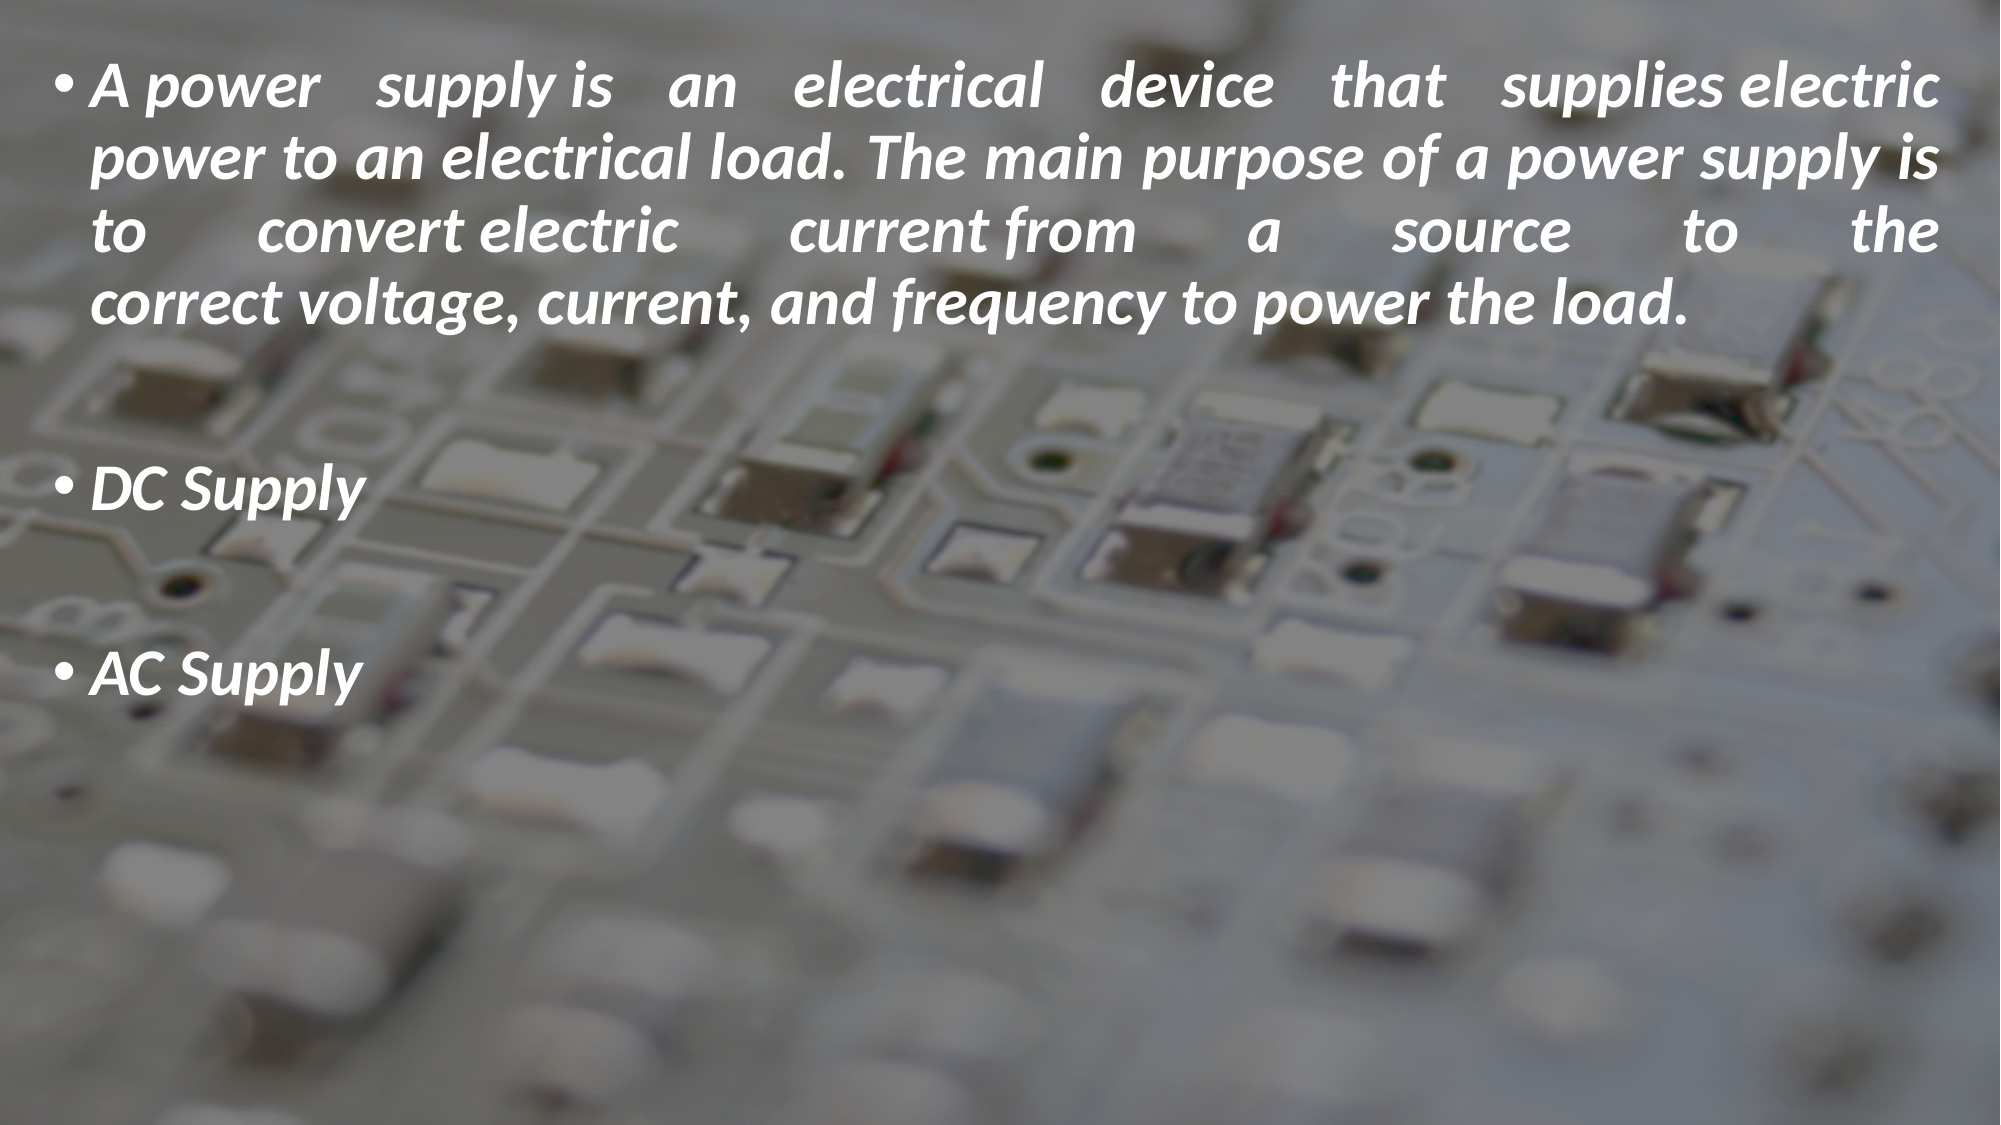

A power supply is an electrical device that supplies electric power to an electrical load. The main purpose of a power supply is to convert electric current from a source to the correct voltage, current, and frequency to power the load.

DC Supply

AC Supply